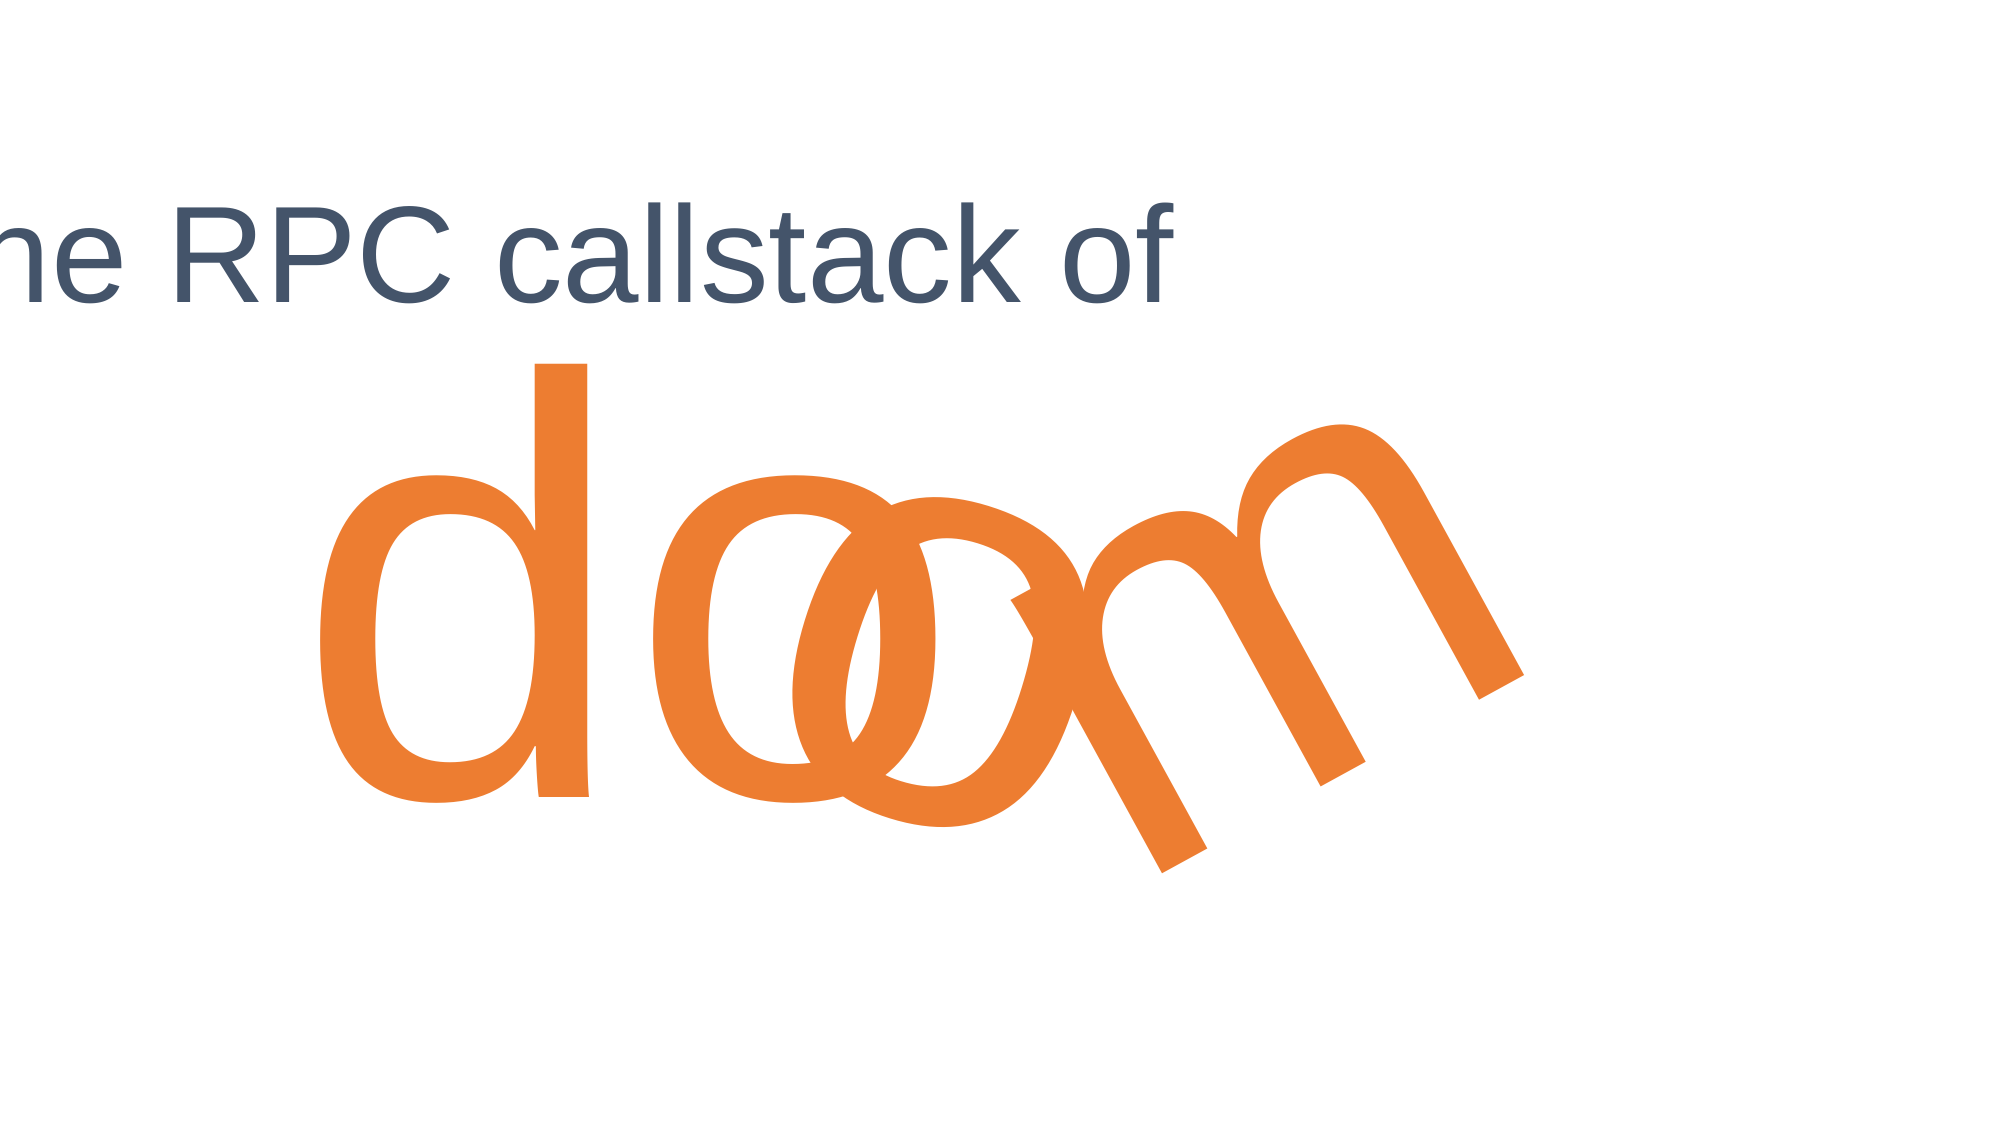

The RPC callstack of
do
m
o